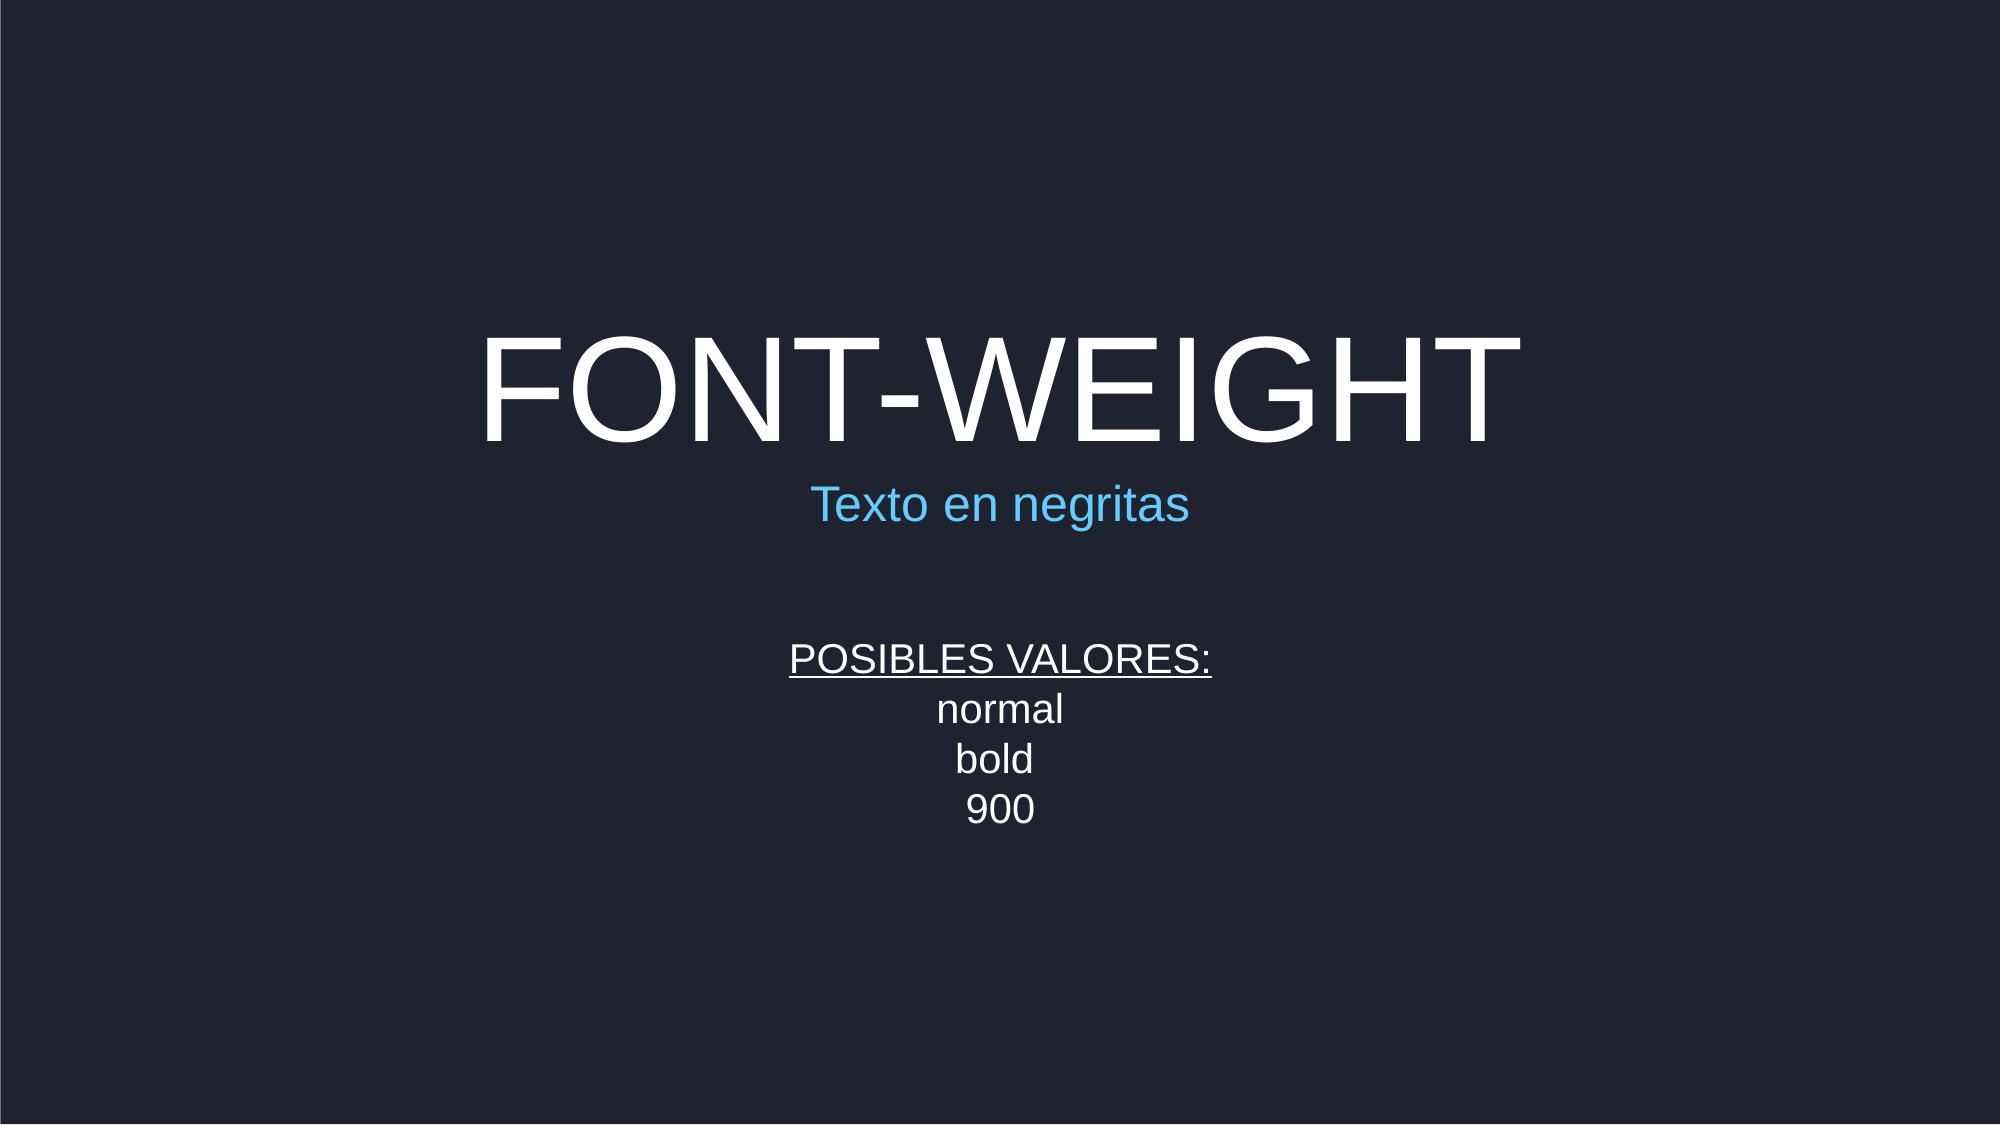

FONT-WEIGHT
Texto en negritas

POSIBLES VALORES:
normal
bold
900